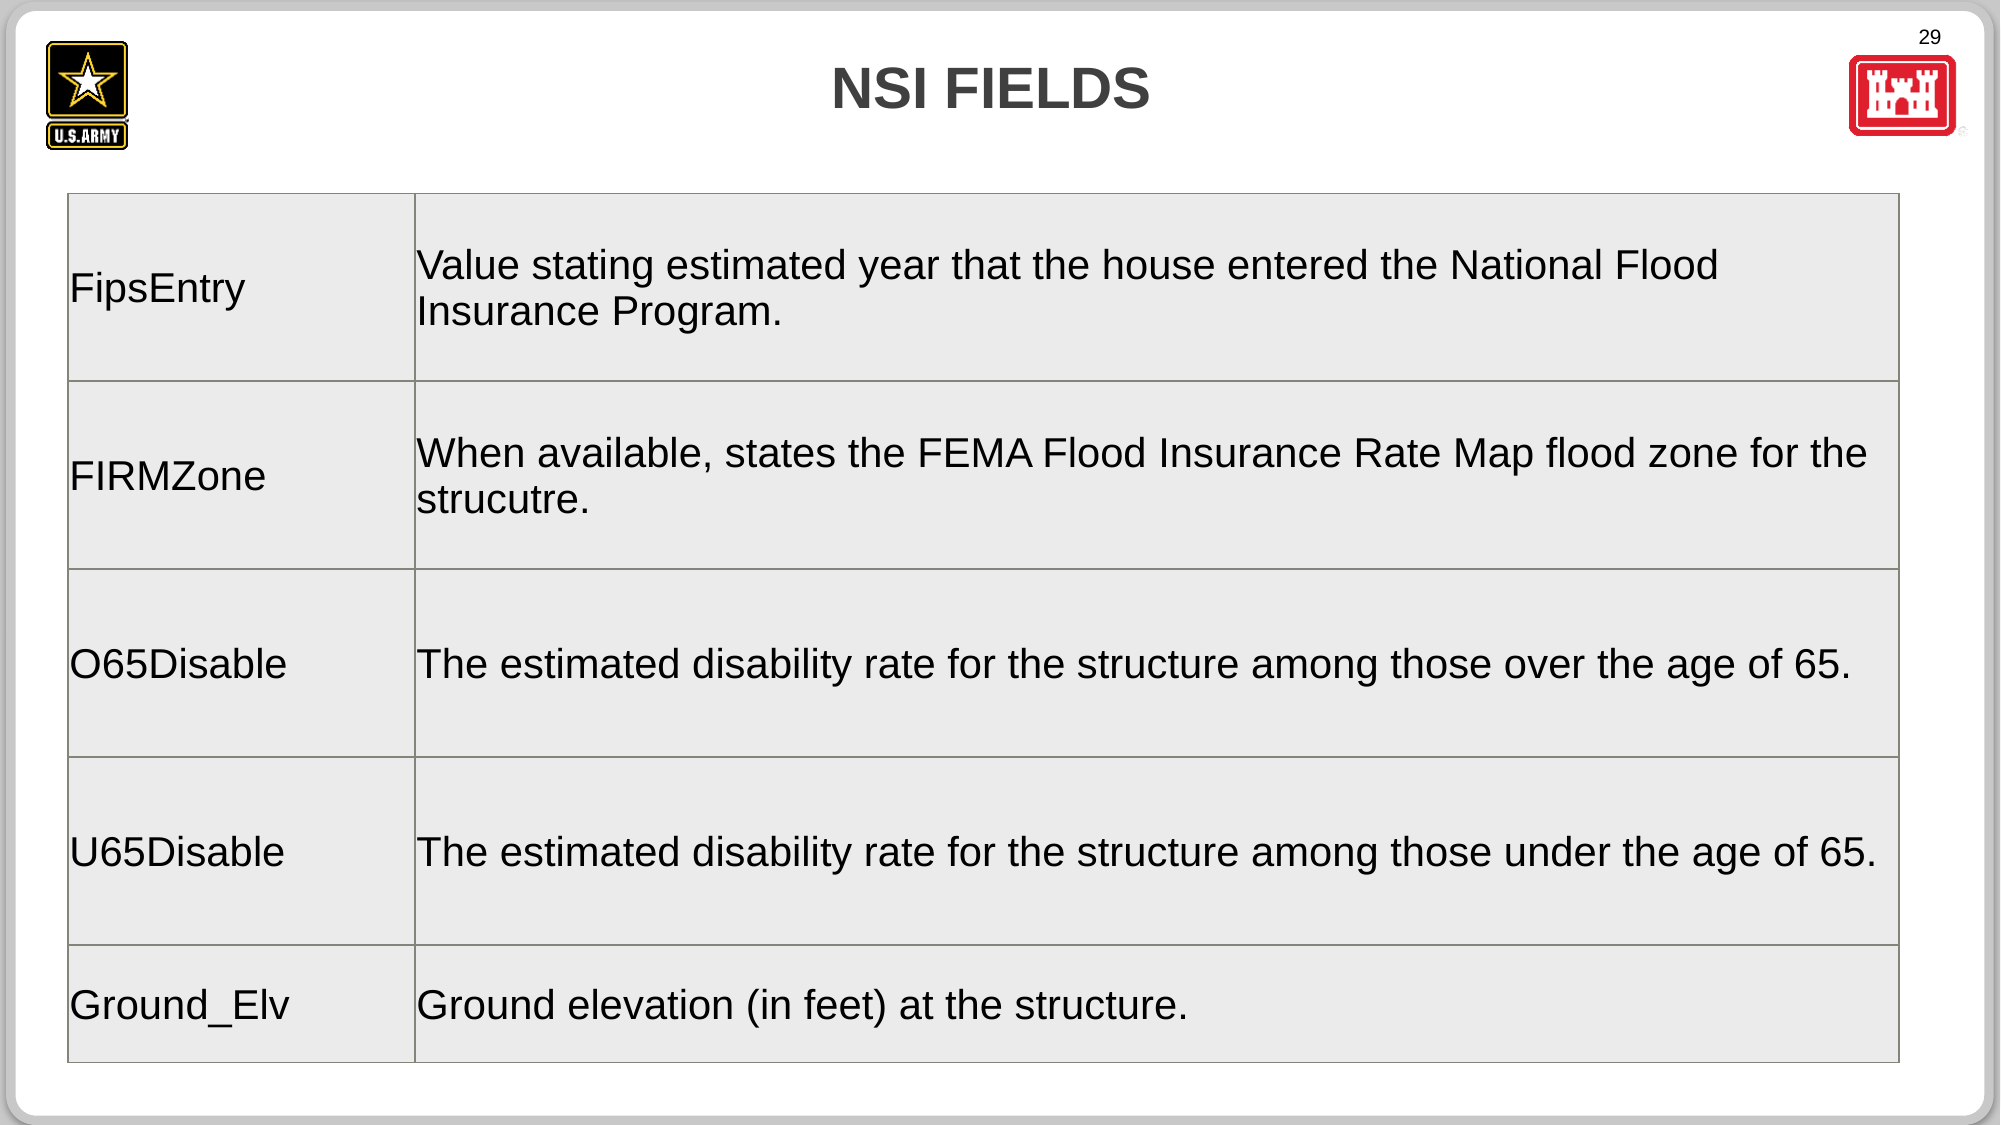

# NSI Fields
| FipsEntry | Value stating estimated year that the house entered the National Flood Insurance Program. |
| --- | --- |
| FIRMZone | When available, states the FEMA Flood Insurance Rate Map flood zone for the strucutre. |
| O65Disable | The estimated disability rate for the structure among those over the age of 65. |
| U65Disable | The estimated disability rate for the structure among those under the age of 65. |
| Ground\_Elv | Ground elevation (in feet) at the structure. |